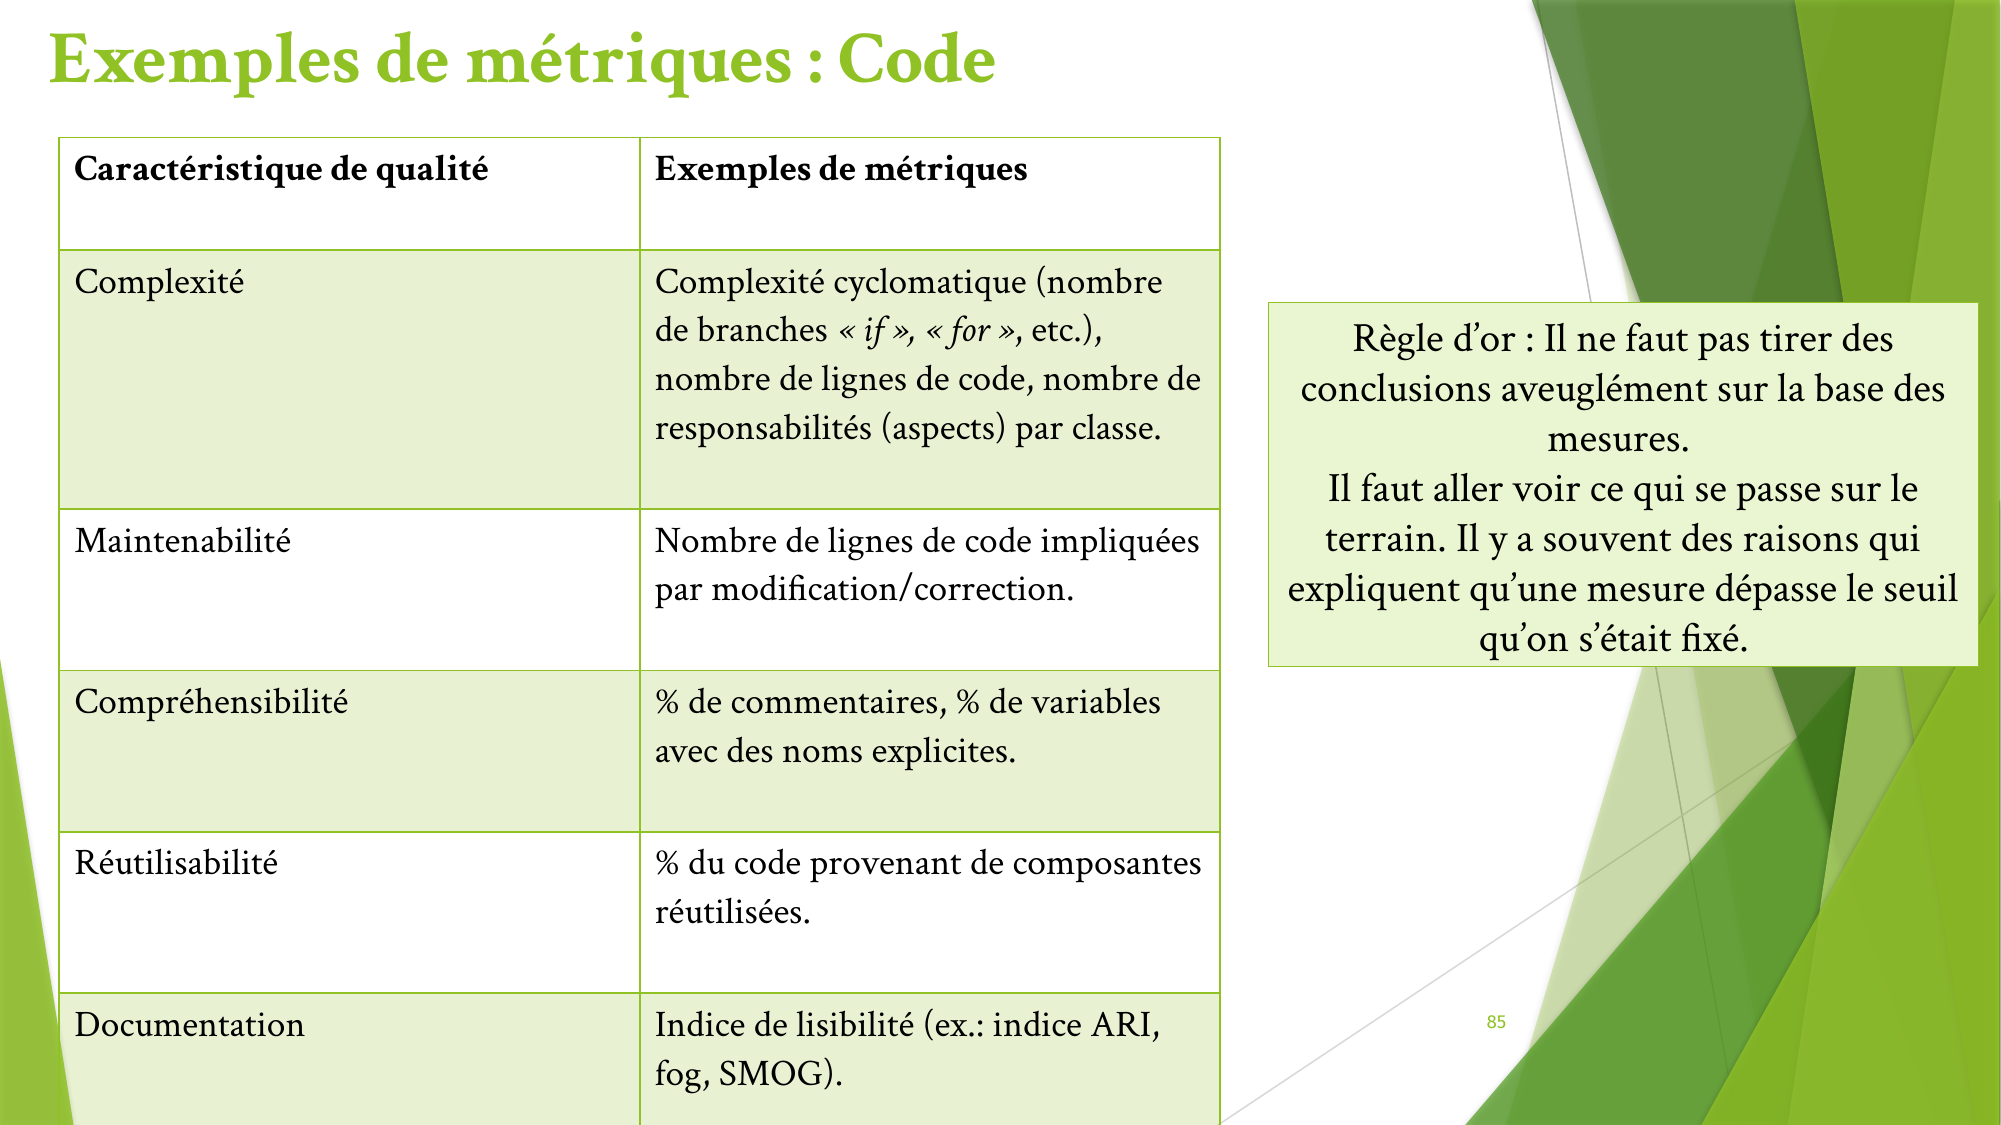

# Exemples de métriques : Code
| Caractéristique de qualité | Exemples de métriques |
| --- | --- |
| Complexité | Complexité cyclomatique (nombre de branches « if », « for », etc.), nombre de lignes de code, nombre de responsabilités (aspects) par classe. |
| Maintenabilité | Nombre de lignes de code impliquées par modification/correction. |
| Compréhensibilité | % de commentaires, % de variables avec des noms explicites. |
| Réutilisabilité | % du code provenant de composantes réutilisées. |
| Documentation | Indice de lisibilité (ex.: indice ARI, fog, SMOG). |
Règle d’or : Il ne faut pas tirer des conclusions aveuglément sur la base des mesures.
Il faut aller voir ce qui se passe sur le terrain. Il y a souvent des raisons qui expliquent qu’une mesure dépasse le seuil qu’on s’était fixé.
85